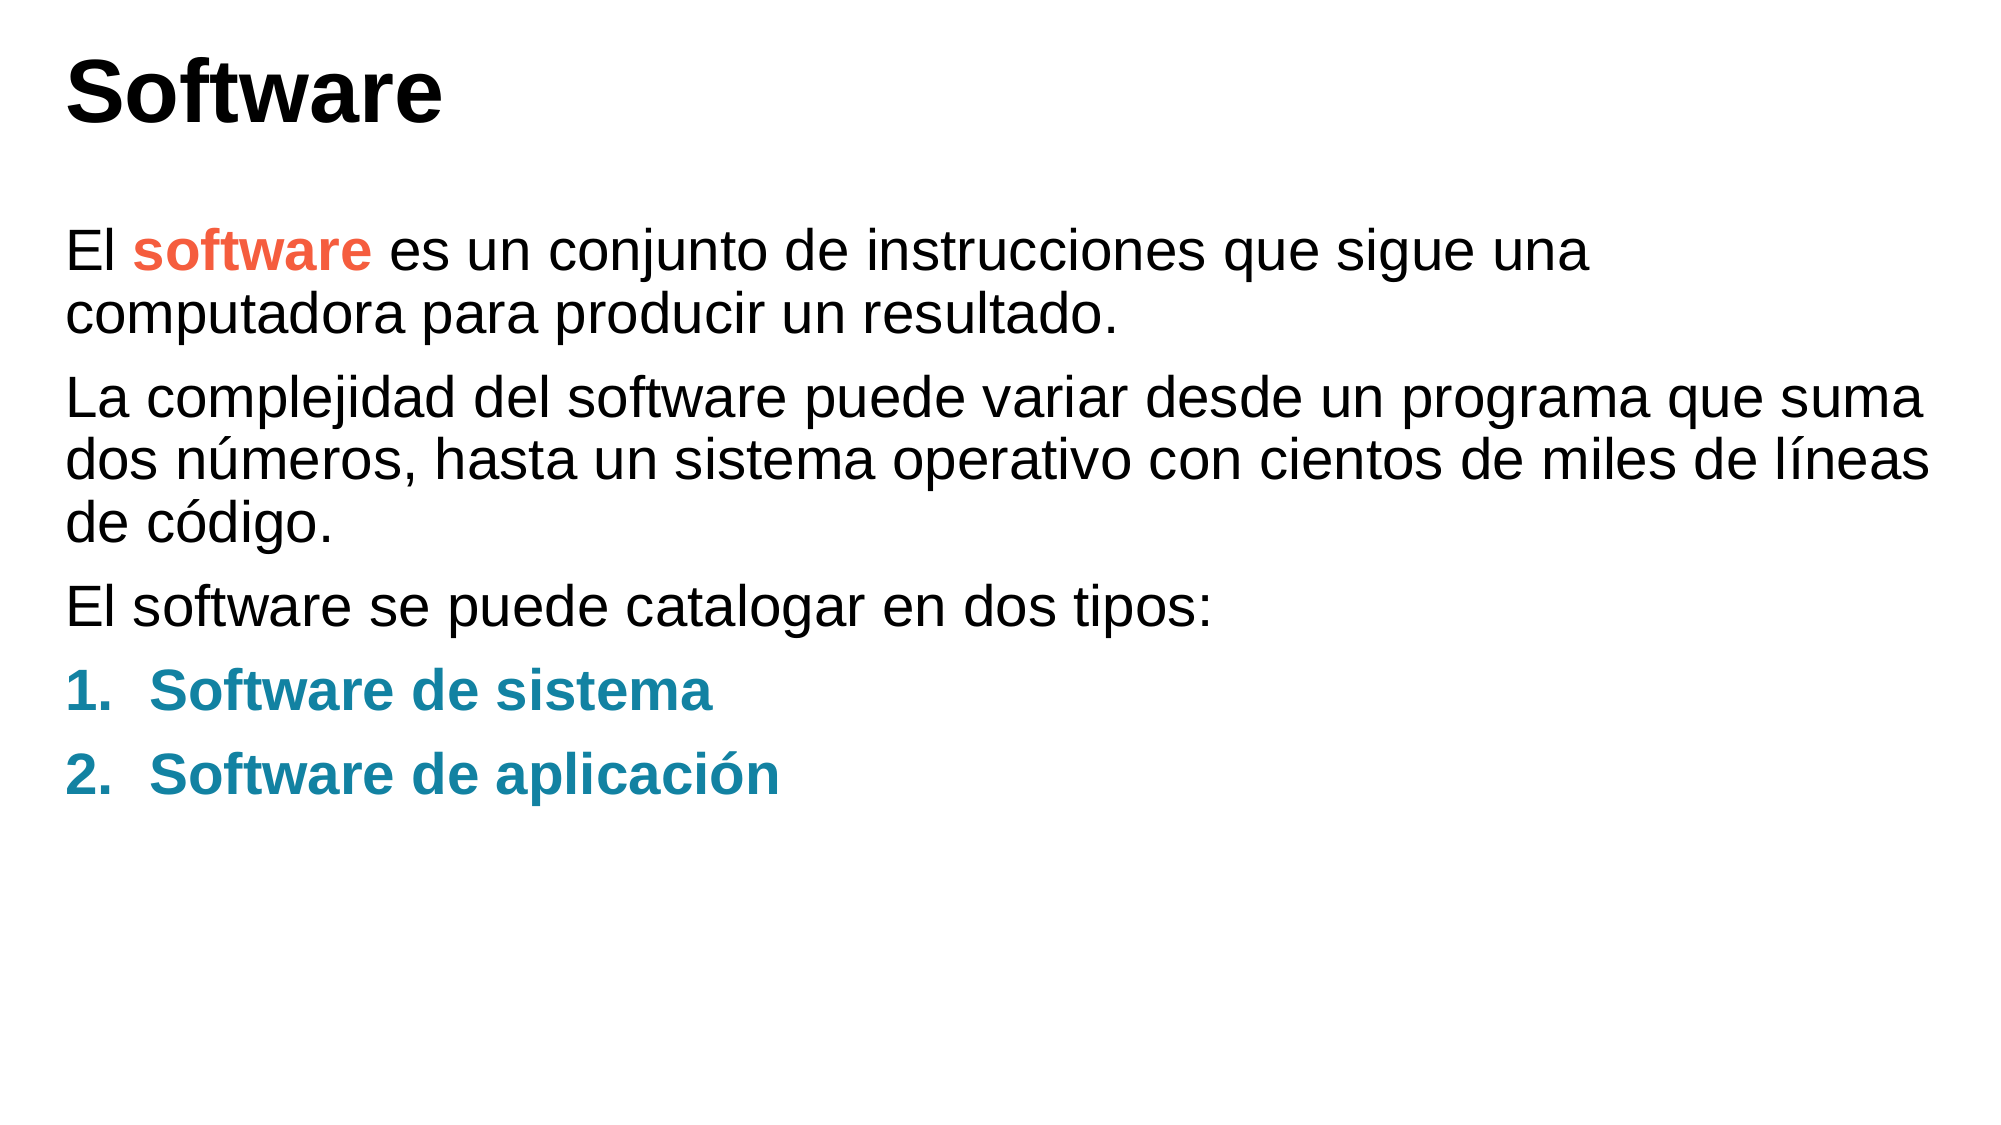

# Software
El software es un conjunto de instrucciones que sigue una computadora para producir un resultado.
La complejidad del software puede variar desde un programa que suma dos números, hasta un sistema operativo con cientos de miles de líneas de código.
El software se puede catalogar en dos tipos:
Software de sistema
Software de aplicación